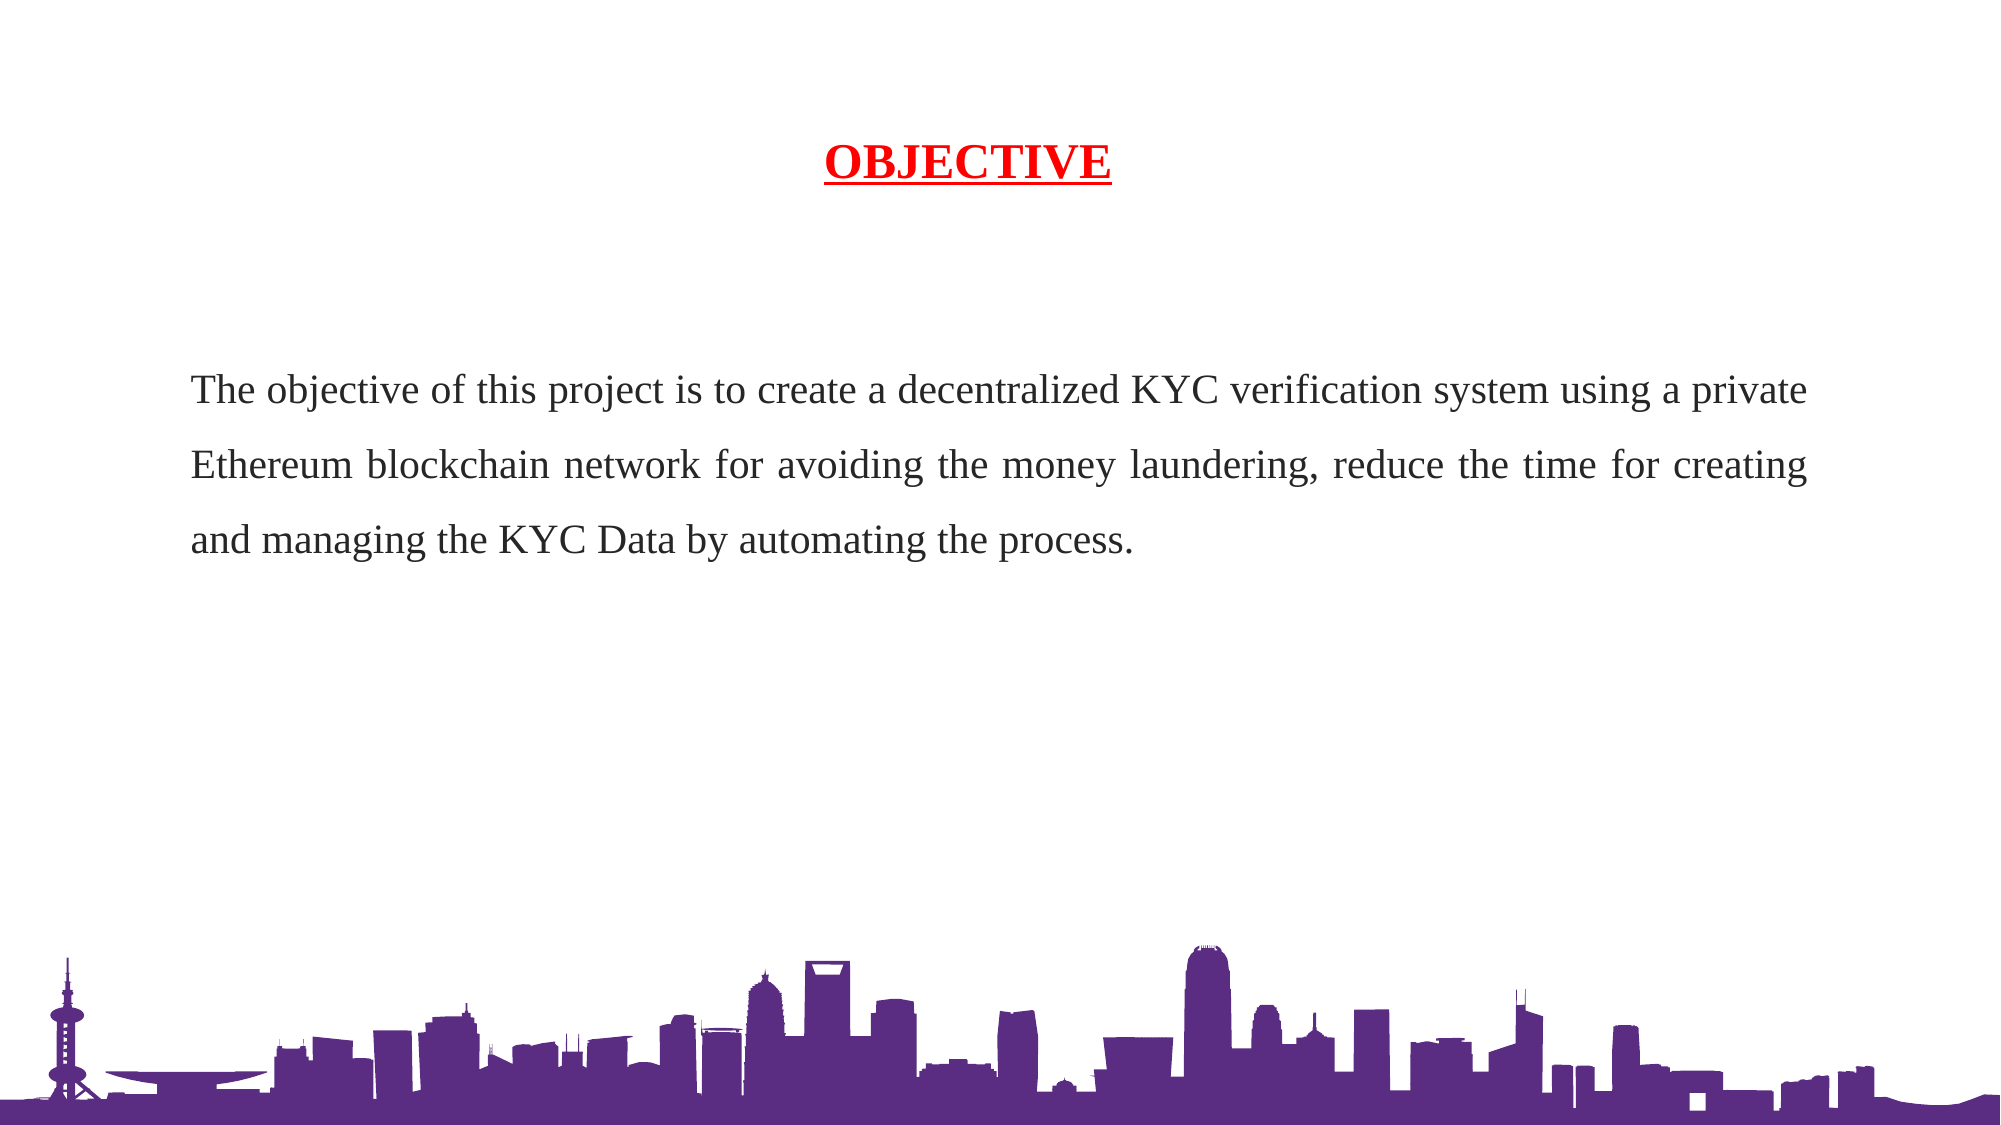

OBJECTIVE
The objective of this project is to create a decentralized KYC verification system using a private Ethereum blockchain network for avoiding the money laundering, reduce the time for creating and managing the KYC Data by automating the process.